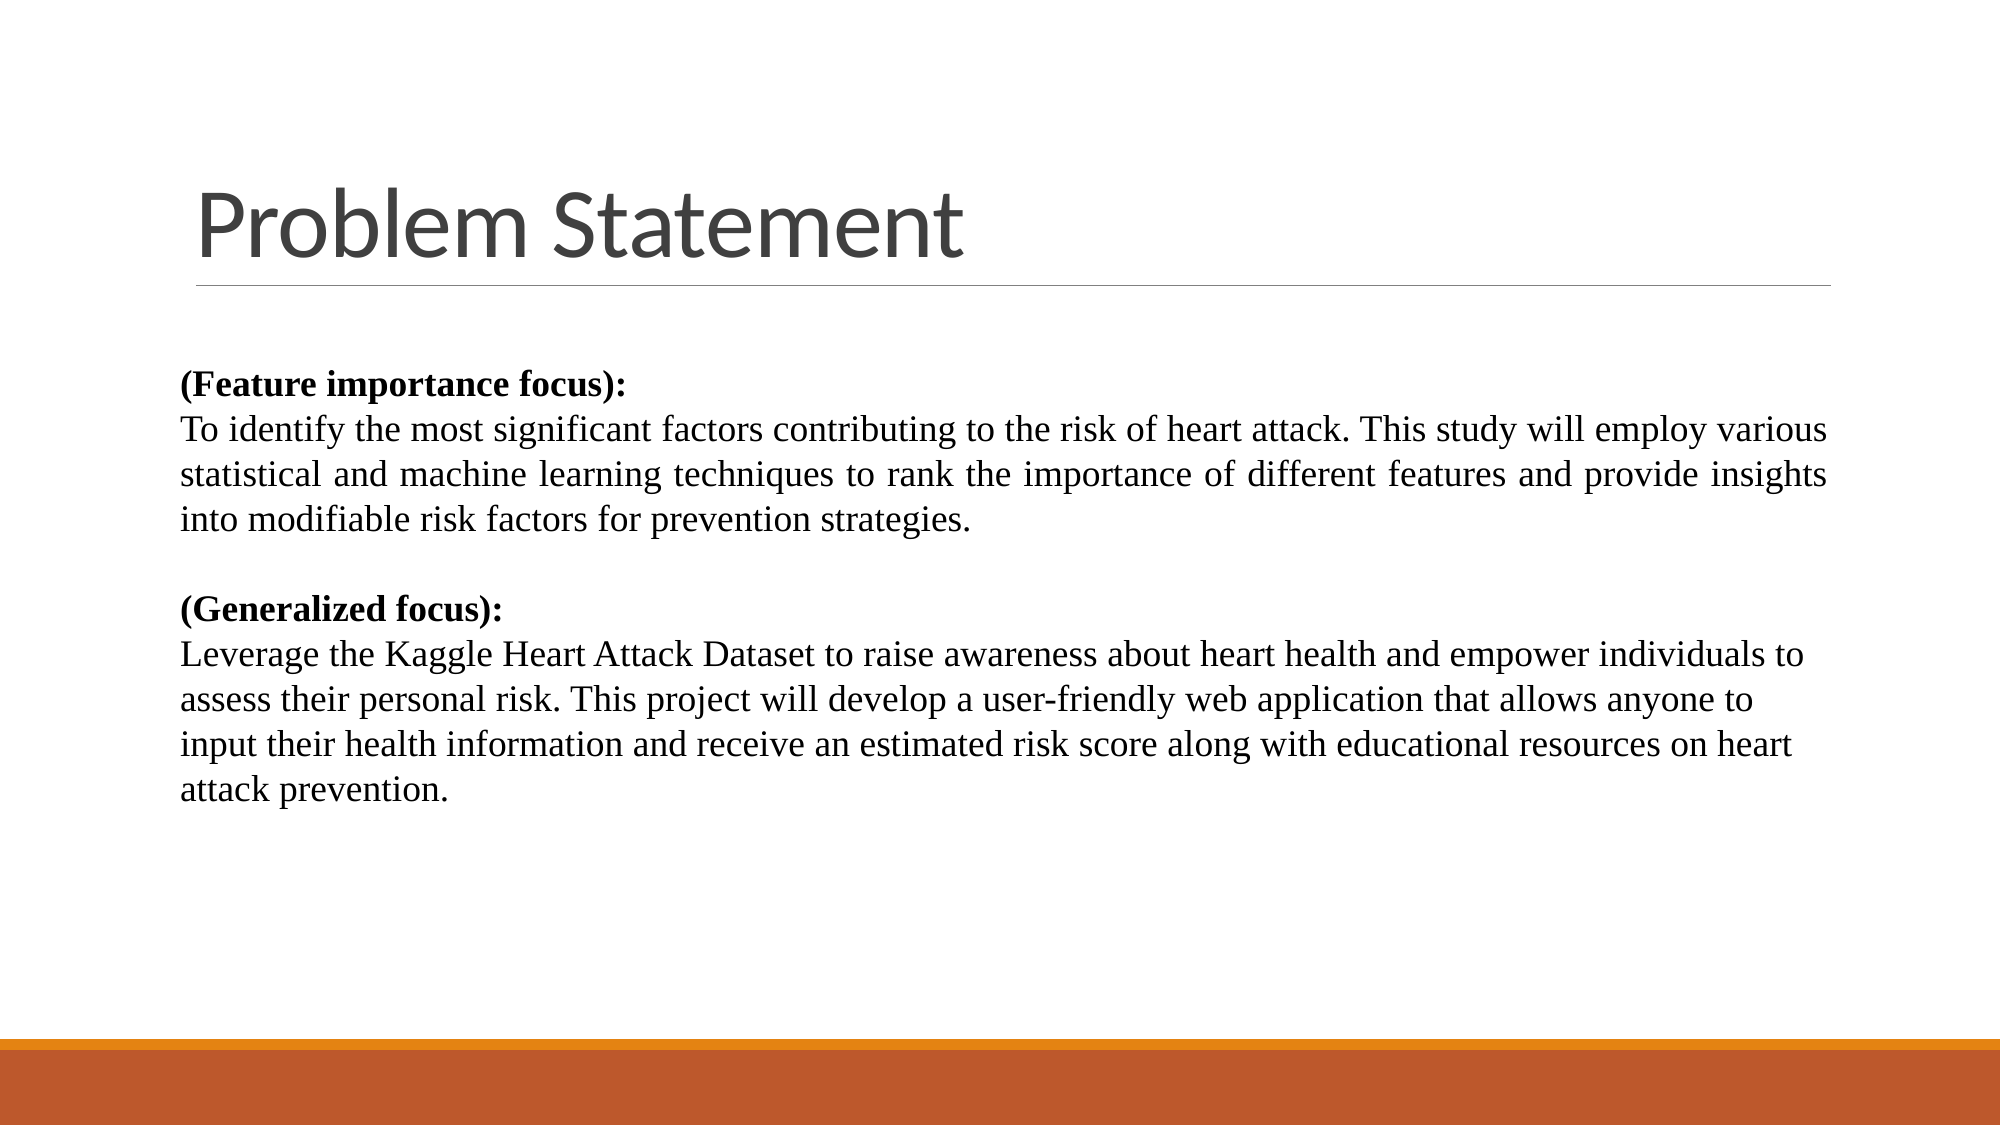

# Problem Statement

(Feature importance focus):
To identify the most significant factors contributing to the risk of heart attack. This study will employ various statistical and machine learning techniques to rank the importance of different features and provide insights into modifiable risk factors for prevention strategies.

(Generalized focus):
Leverage the Kaggle Heart Attack Dataset to raise awareness about heart health and empower individuals to assess their personal risk. This project will develop a user-friendly web application that allows anyone to input their health information and receive an estimated risk score along with educational resources on heart attack prevention.